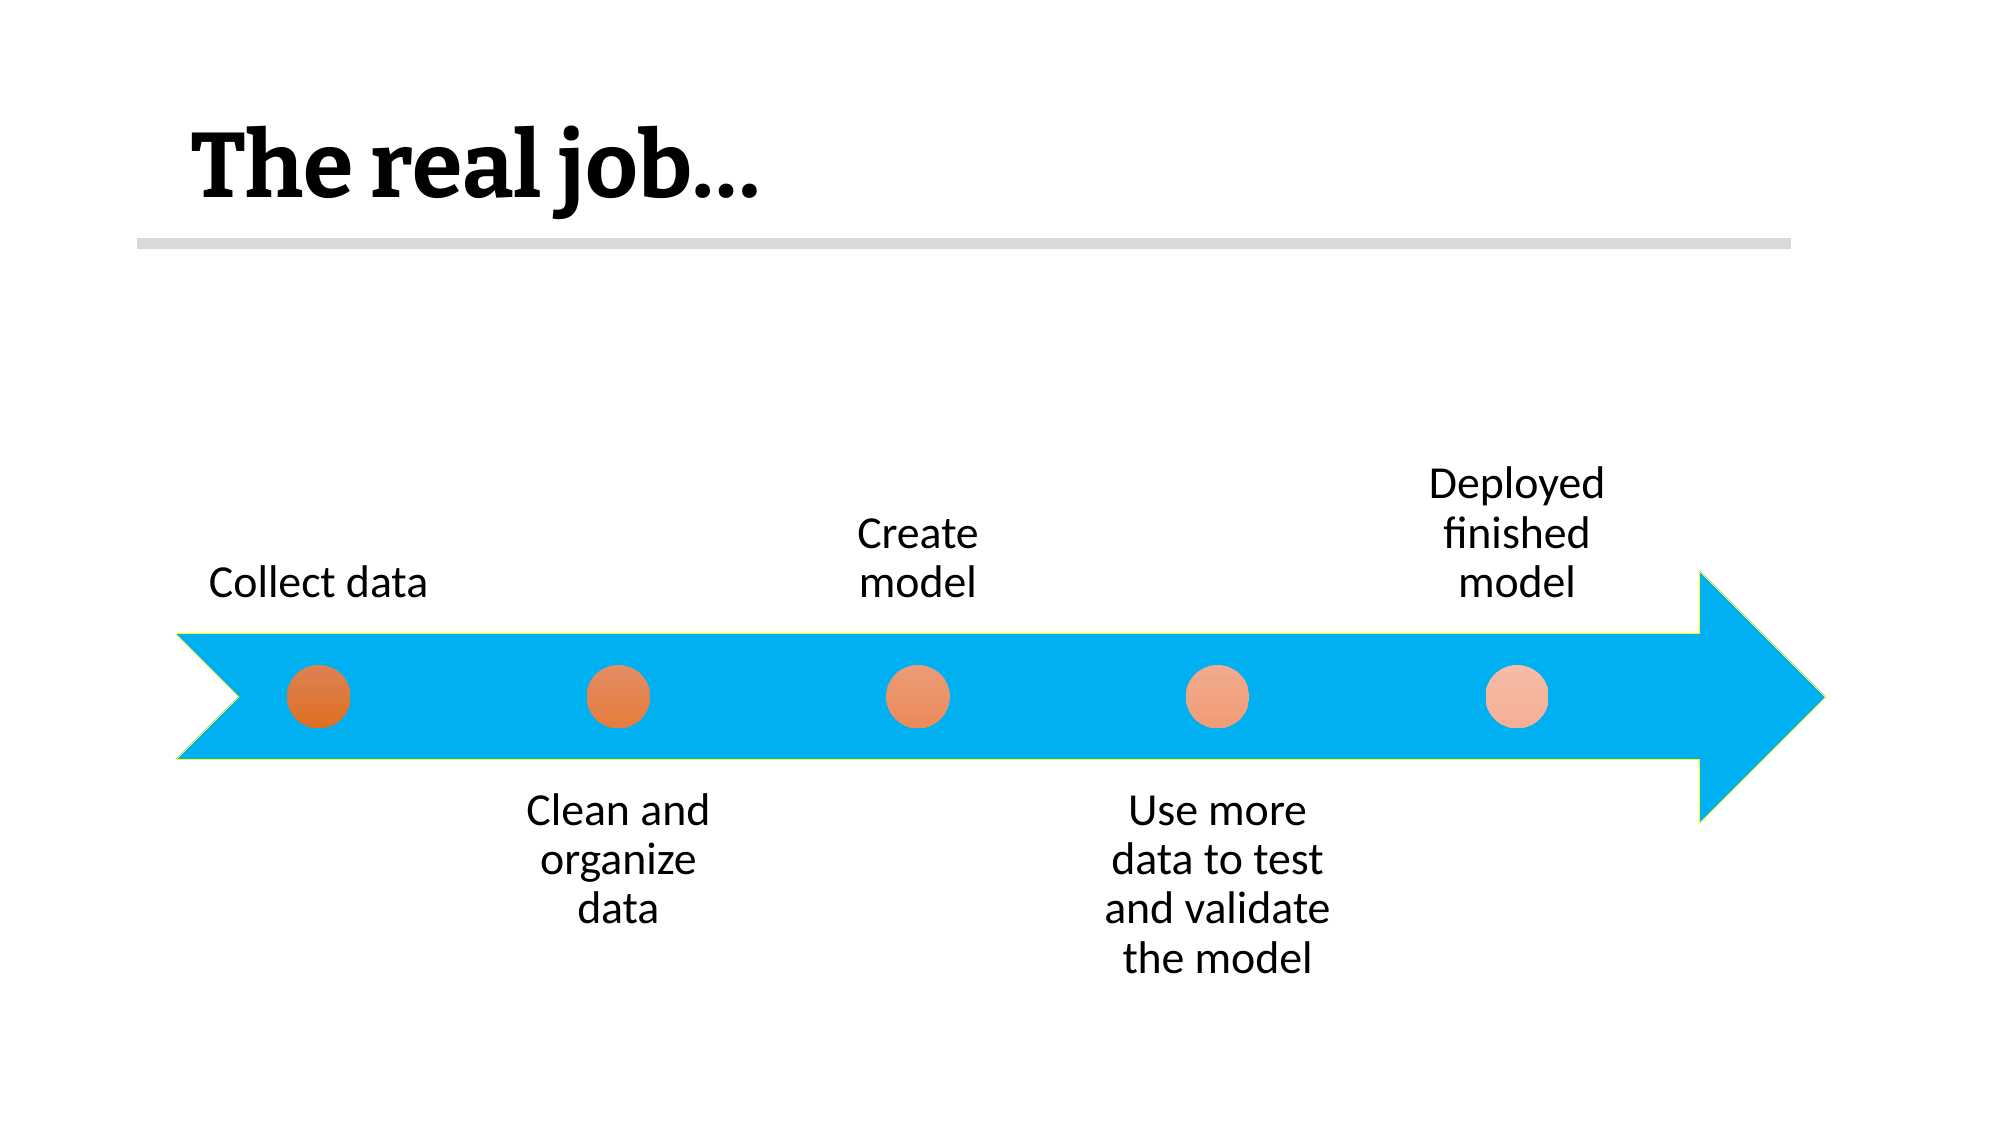

# The real job…
Collect data
Clean and organize data
Create model
Use more data to test and validate the model
Deployed finished model